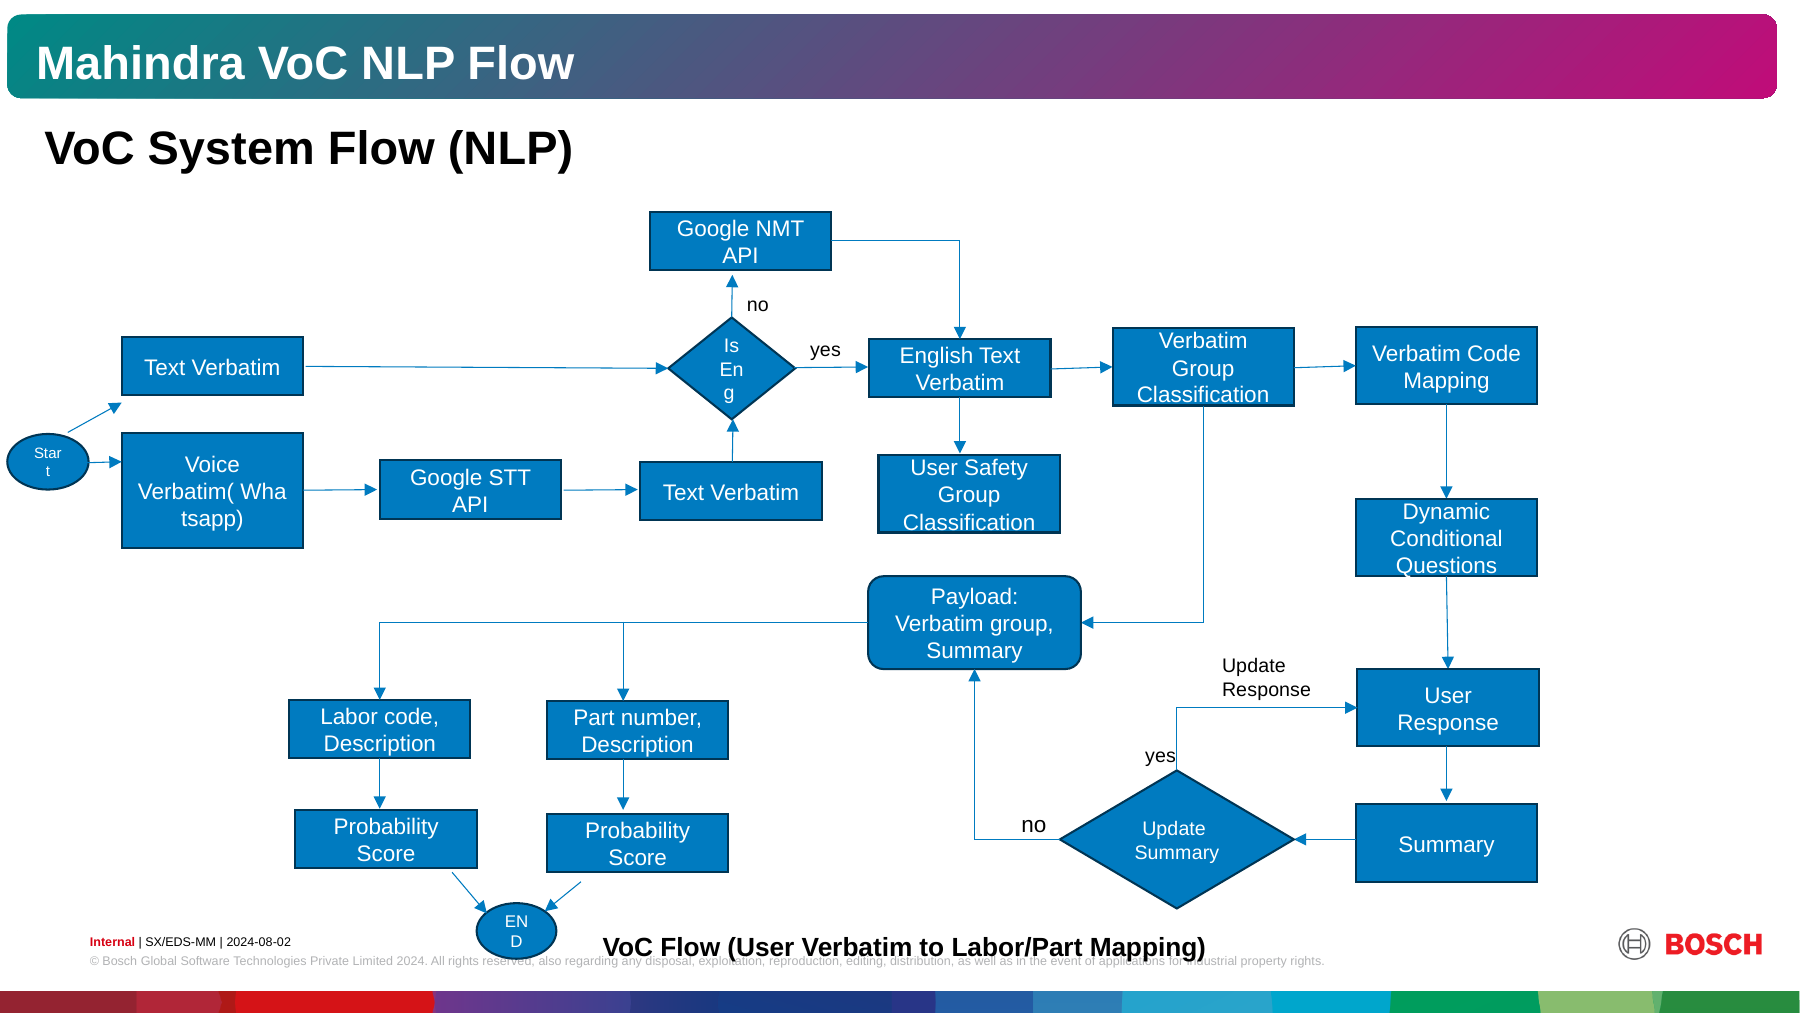

Mahindra VoC NLP Flow
VoC System Flow (NLP)
Google NMT API
no
Is Eng
Verbatim Code Mapping
Verbatim Group Classification
yes
Text Verbatim
English Text Verbatim
Voice Verbatim( Whatsapp)
Start
User Safety Group Classification
Google STT API
Text Verbatim
Dynamic Conditional Questions
Payload:
Verbatim group, Summary
Update Response
User Response
Labor code, Description
Part number, Description
yes
Update
Summary
no
Summary
Probability Score
Probability Score
END
VoC Flow (User Verbatim to Labor/Part Mapping)